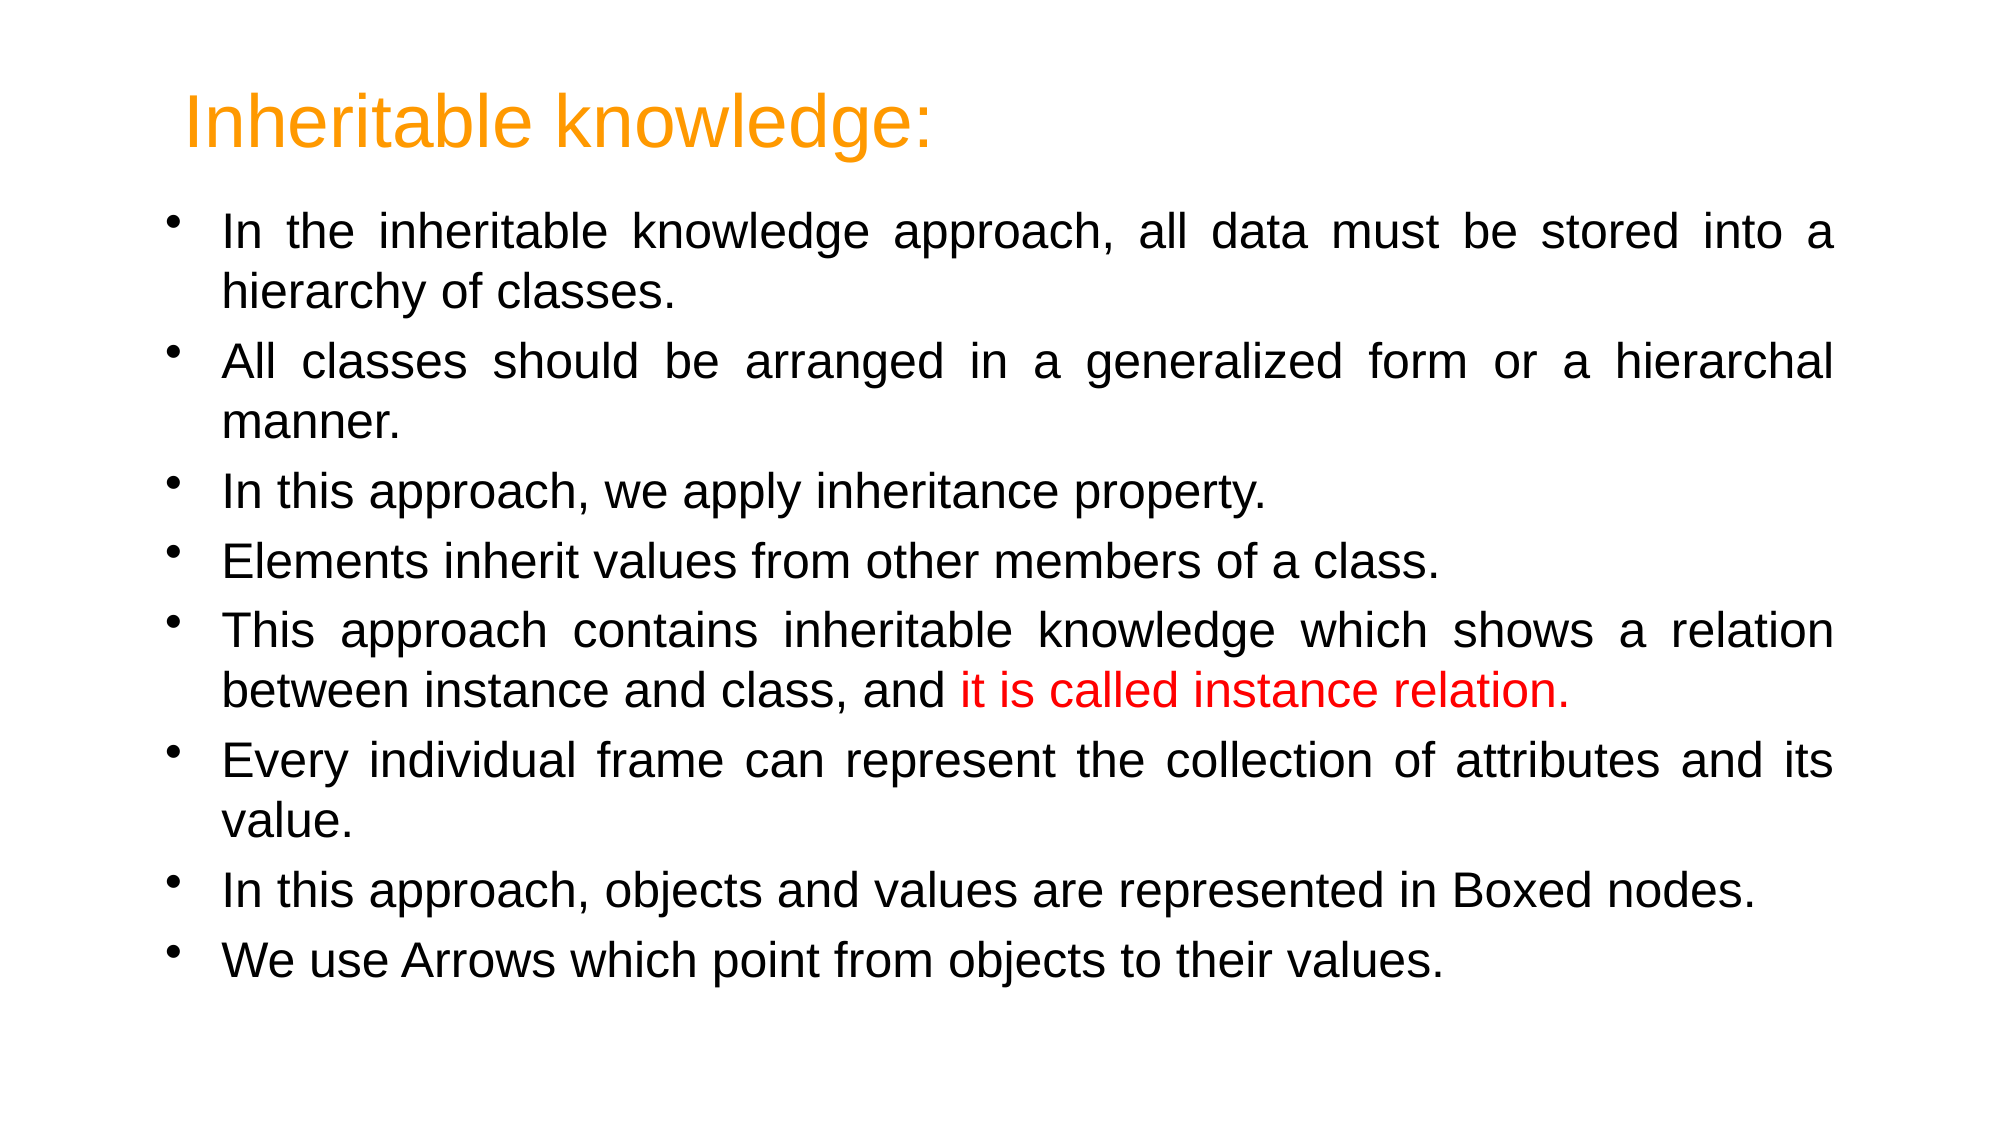

# Inheritable knowledge:
In the inheritable knowledge approach, all data must be stored into a hierarchy of classes.
All classes should be arranged in a generalized form or a hierarchal manner.
In this approach, we apply inheritance property.
Elements inherit values from other members of a class.
This approach contains inheritable knowledge which shows a relation between instance and class, and it is called instance relation.
Every individual frame can represent the collection of attributes and its value.
In this approach, objects and values are represented in Boxed nodes.
We use Arrows which point from objects to their values.